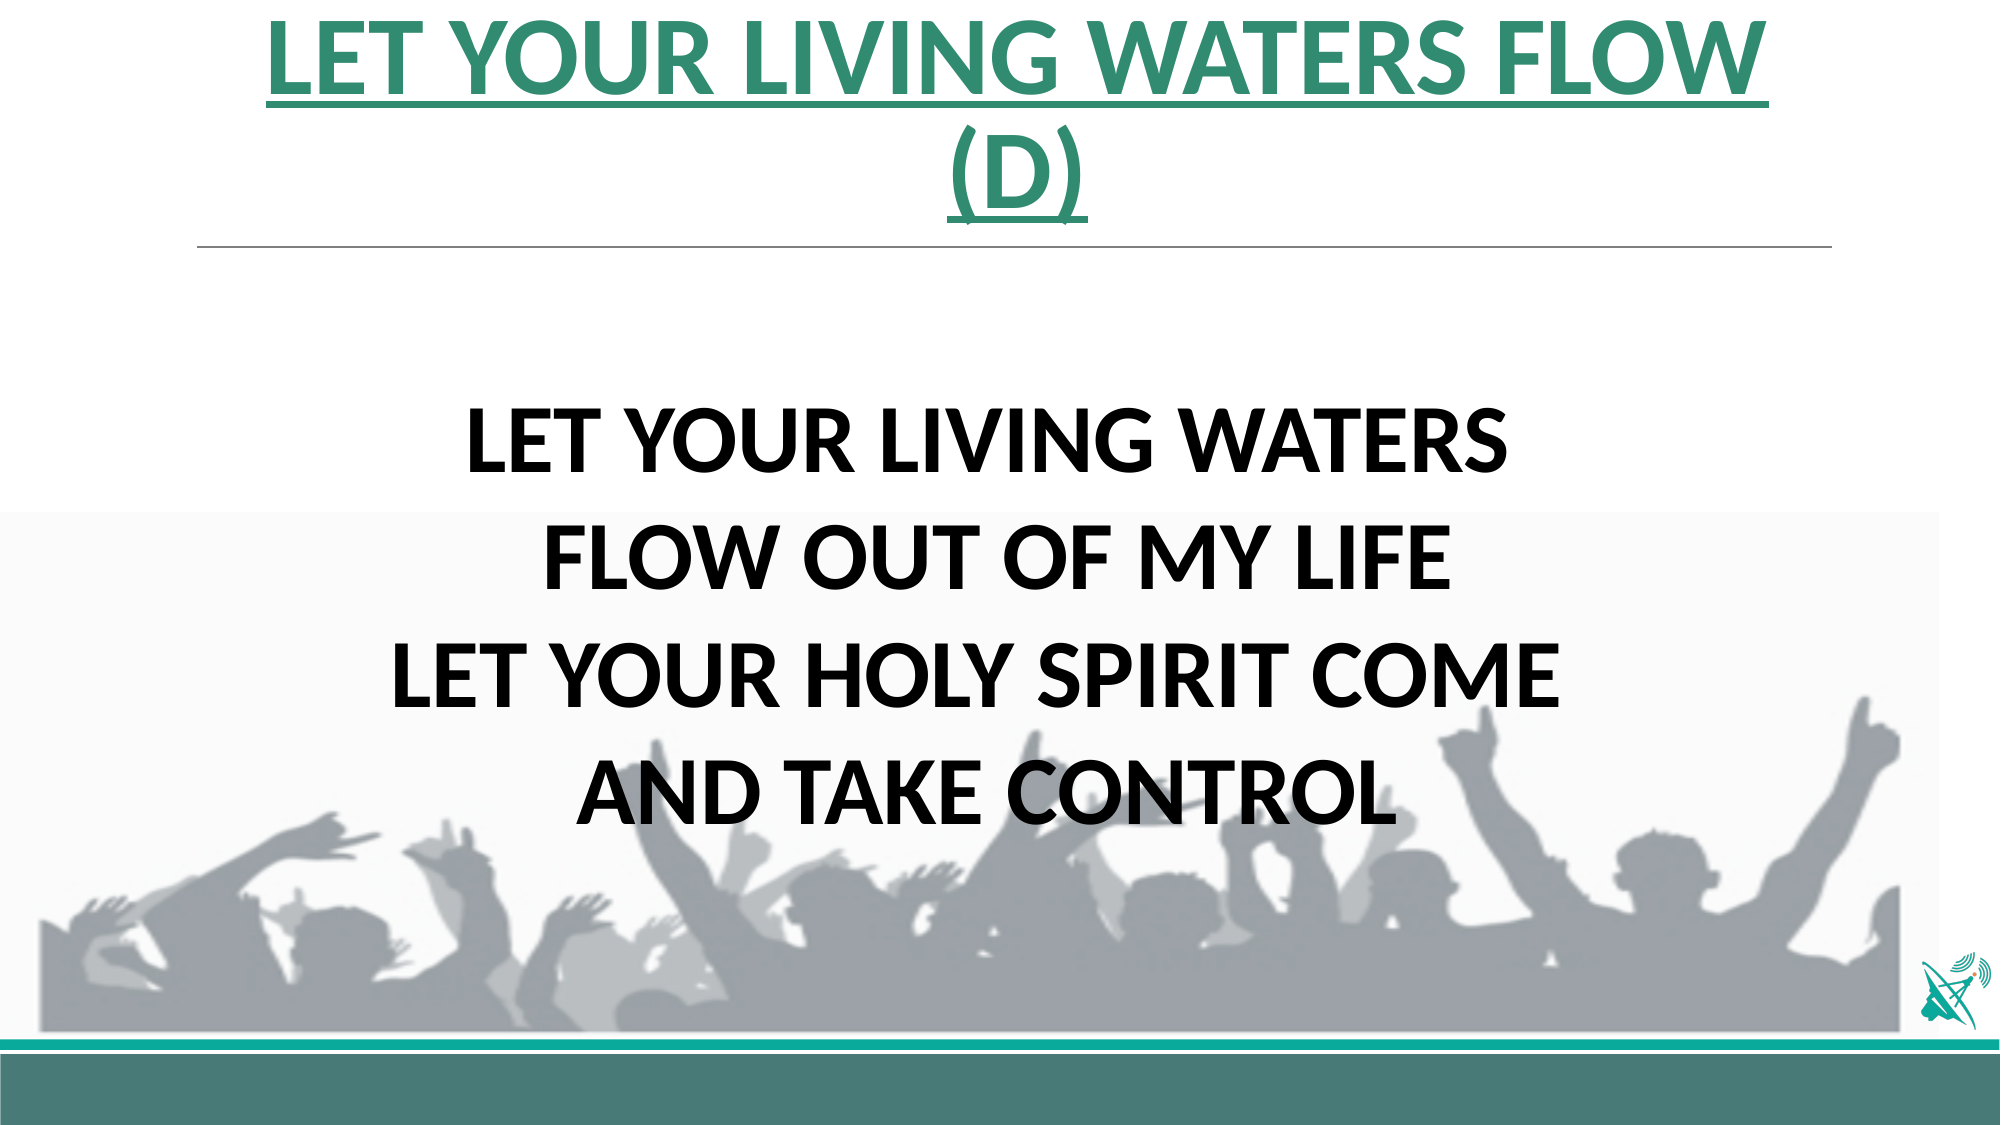

# LET YOUR LIVING WATERS FLOW (D)
LET YOUR LIVING WATERS
 FLOW OUT OF MY LIFE
LET YOUR HOLY SPIRIT COME
AND TAKE CONTROL